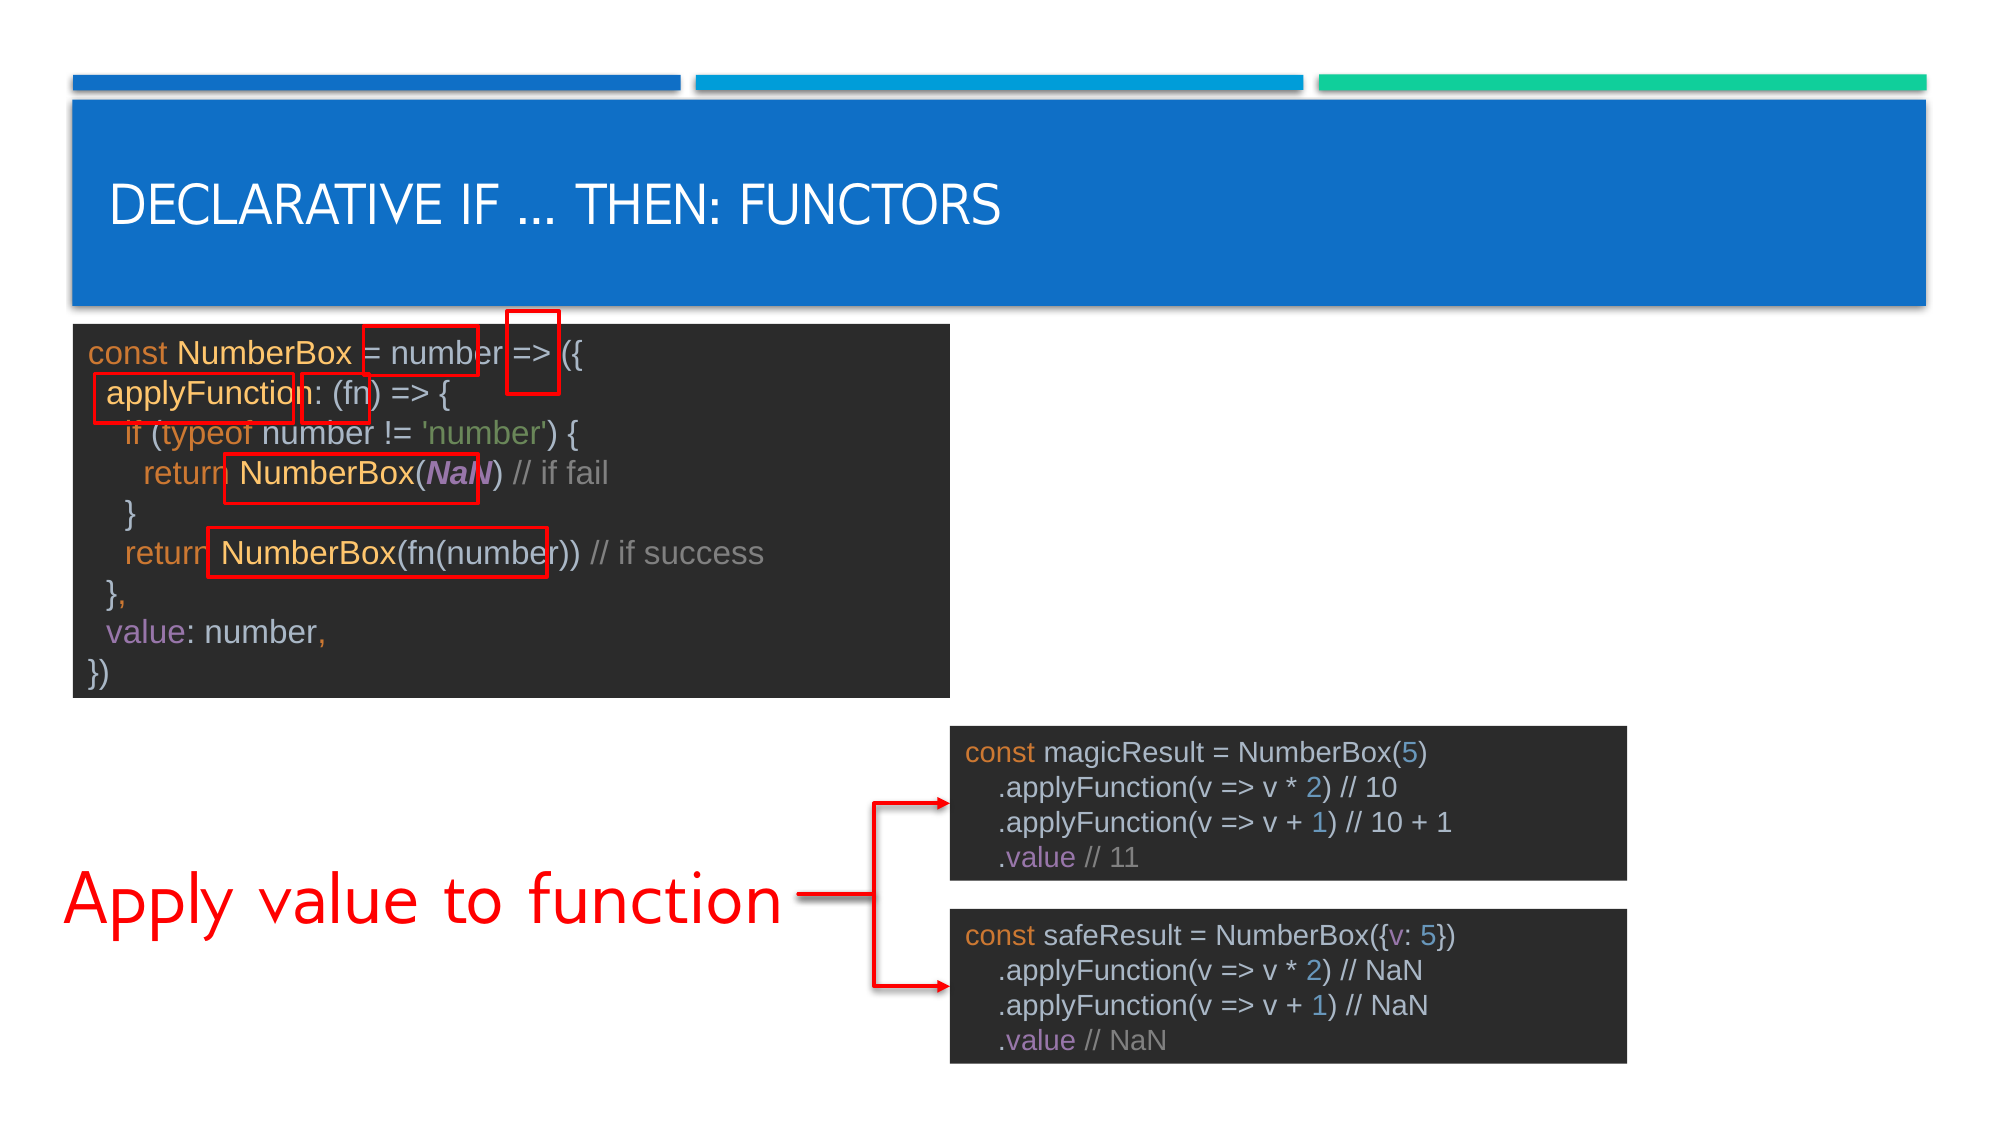

# Declarative if … then: Functors

const NumberBox = number => ({
  applyFunction: (fn) => {
    if (typeof number != 'number') {
      return NumberBox(NaN) // if fail
    }
    return NumberBox(fn(number)) // if success
  },
  value: number,
})

const magicResult = NumberBox(5)
    .applyFunction(v => v * 2) // 10
    .applyFunction(v => v + 1) // 10 + 1
    .value // 11
Apply value to function
const safeResult = NumberBox({v: 5})
    .applyFunction(v => v * 2) // NaN
    .applyFunction(v => v + 1) // NaN
    .value // NaN